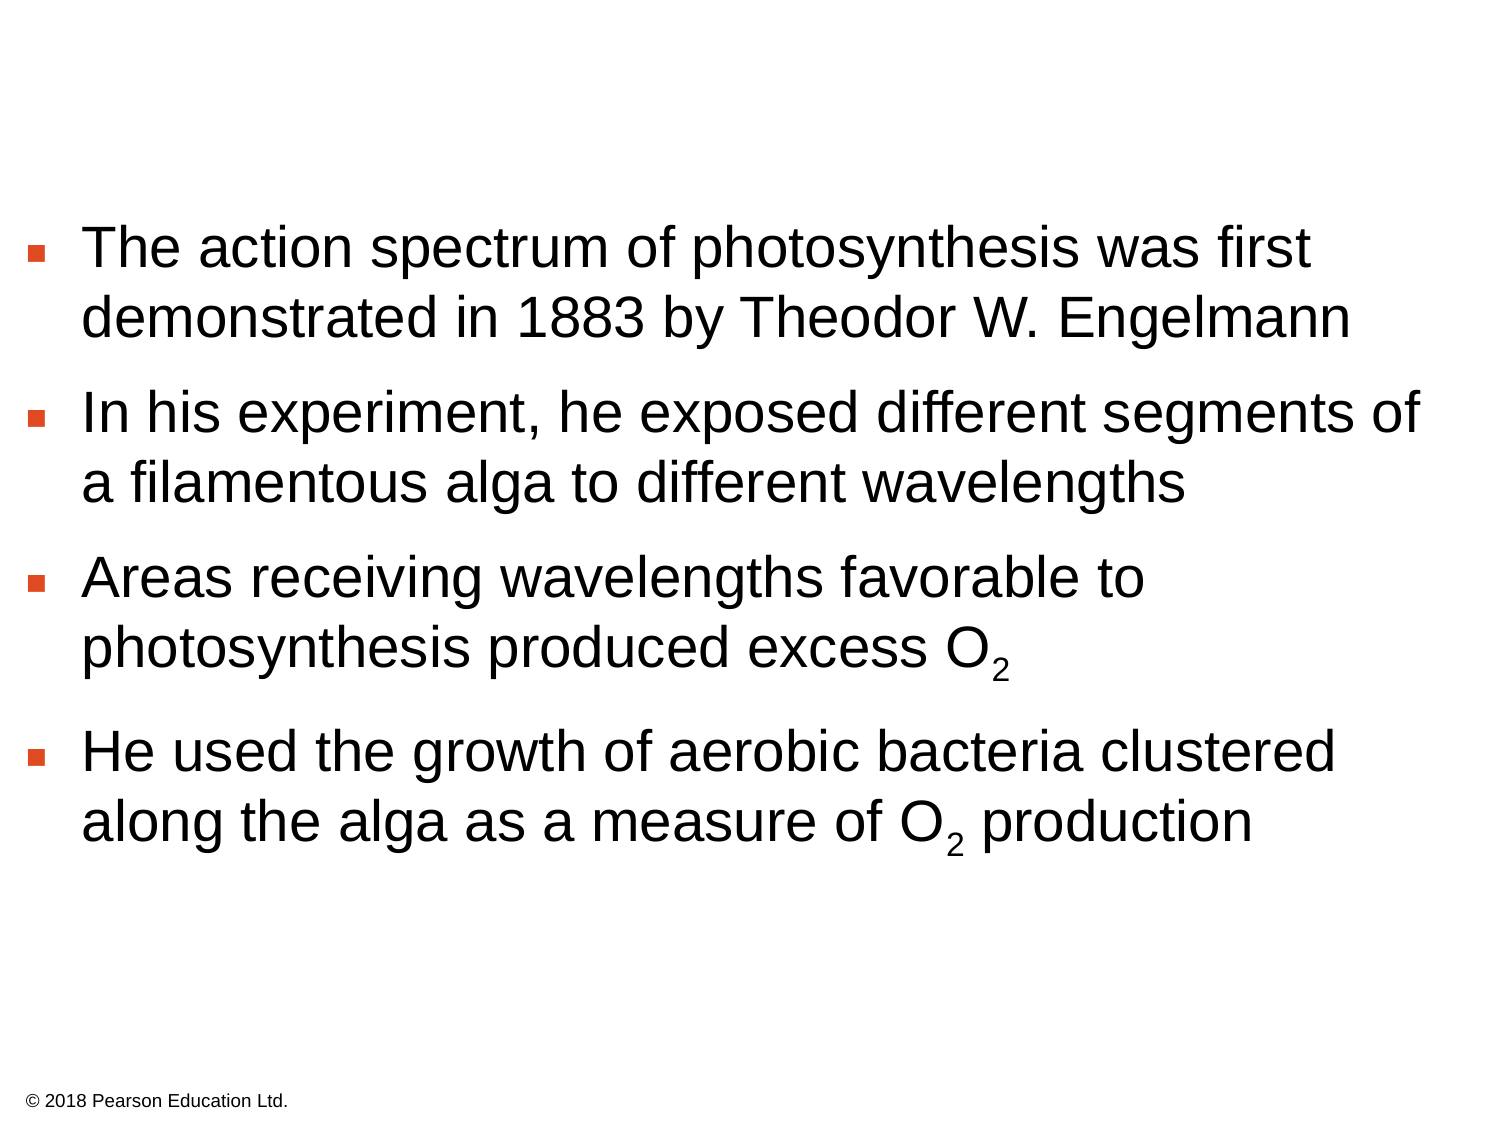

The action spectrum of photosynthesis was first demonstrated in 1883 by Theodor W. Engelmann
In his experiment, he exposed different segments of a filamentous alga to different wavelengths
Areas receiving wavelengths favorable to photosynthesis produced excess O2
He used the growth of aerobic bacteria clustered along the alga as a measure of O2 production
© 2018 Pearson Education Ltd.